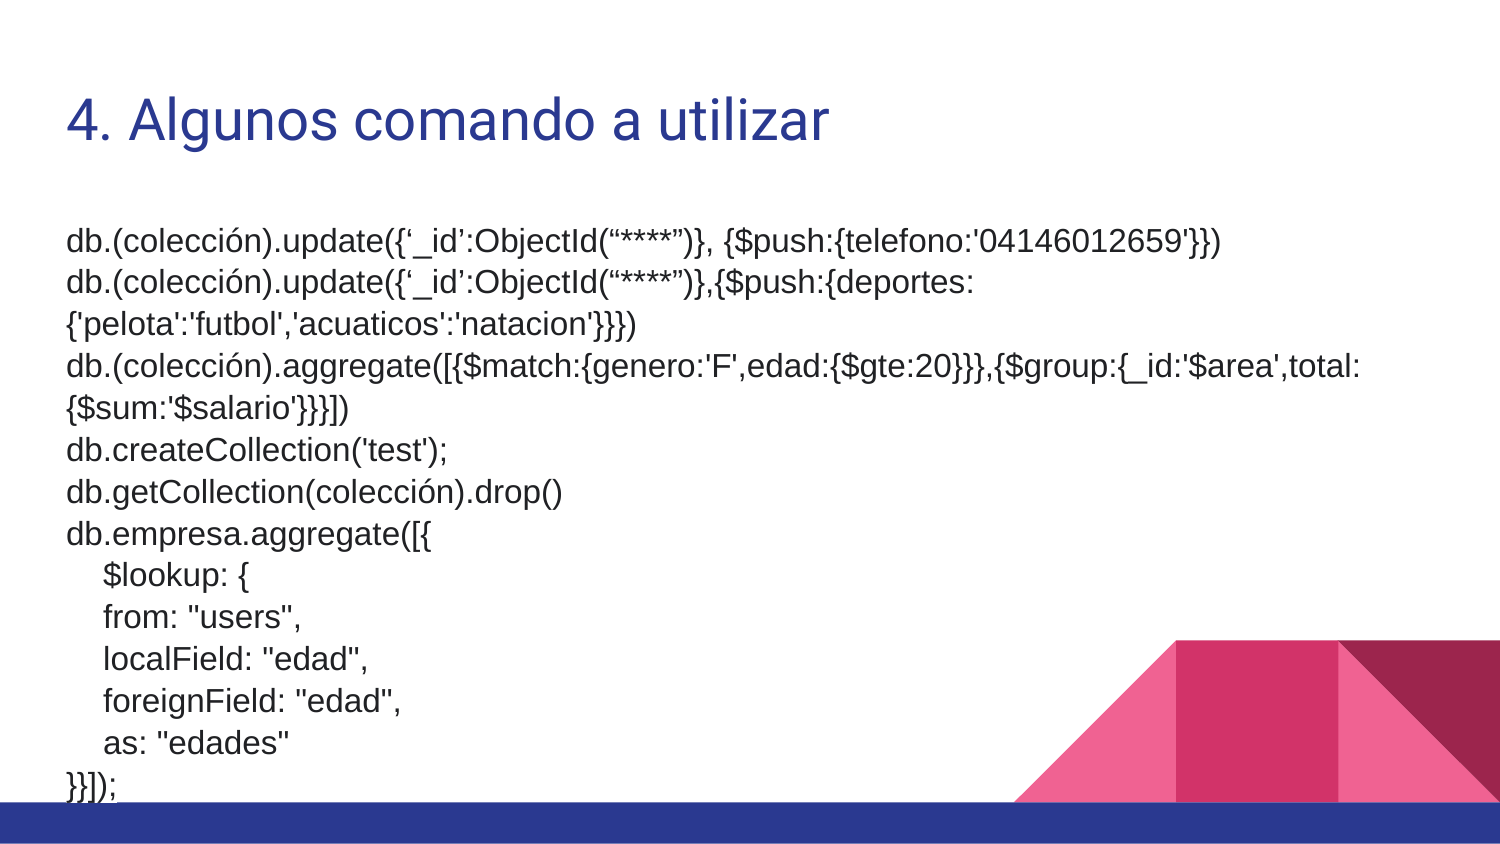

# 4. Algunos comando a utilizar
db.(colección).update({‘_id’:ObjectId(“****”)}, {$push:{telefono:'04146012659'}})
db.(colección).update({‘_id’:ObjectId(“****”)},{$push:{deportes:{'pelota':'futbol','acuaticos':'natacion'}}})
db.(colección).aggregate([{$match:{genero:'F',edad:{$gte:20}}},{$group:{_id:'$area',total:{$sum:'$salario'}}}])
db.createCollection('test');
db.getCollection(colección).drop()
db.empresa.aggregate([{
    $lookup: {
    from: "users",
    localField: "edad",
    foreignField: "edad",
    as: "edades"
}}]);